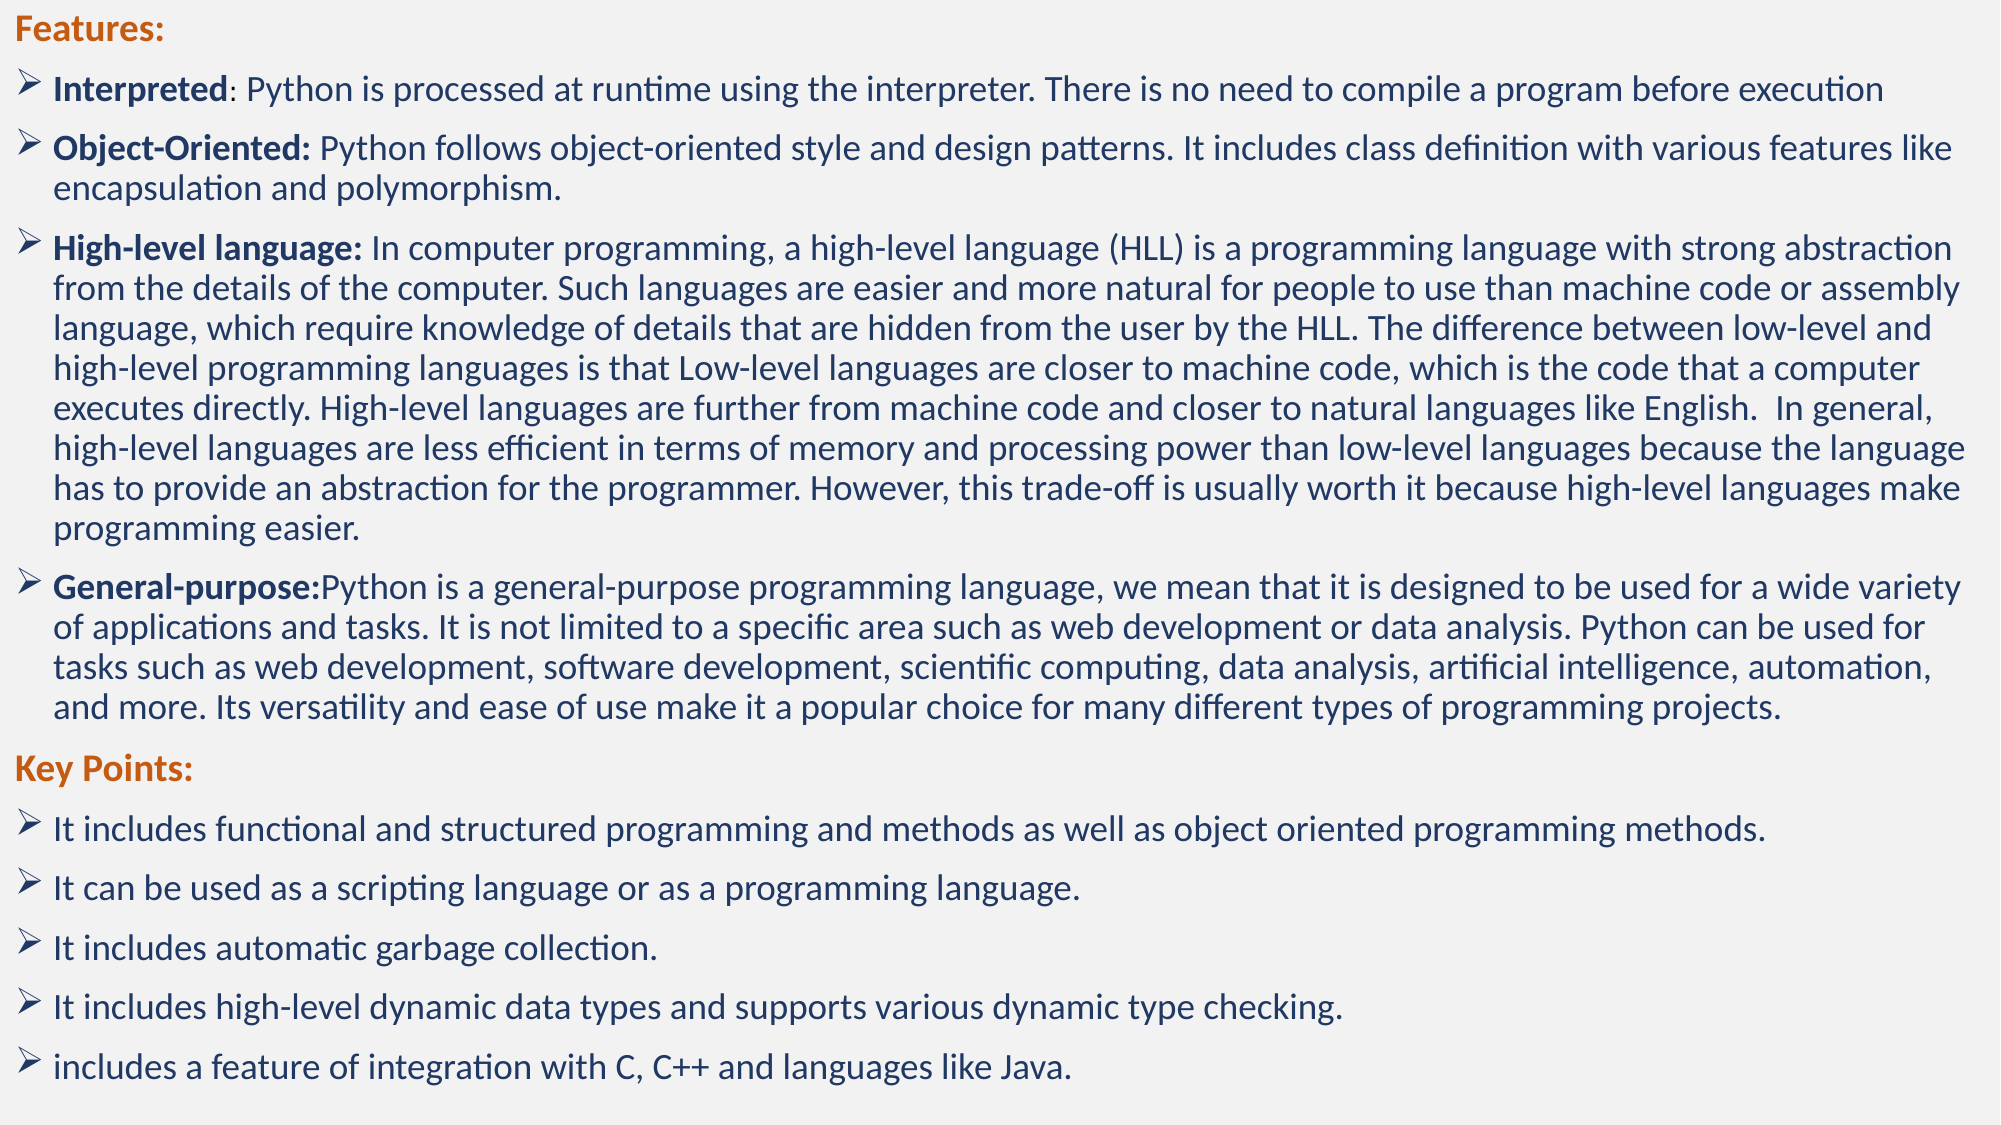

Features:
Interpreted: Python is processed at runtime using the interpreter. There is no need to compile a program before execution
Object-Oriented: Python follows object-oriented style and design patterns. It includes class definition with various features like encapsulation and polymorphism.
High-level language: In computer programming, a high-level language (HLL) is a programming language with strong abstraction from the details of the computer. Such languages are easier and more natural for people to use than machine code or assembly language, which require knowledge of details that are hidden from the user by the HLL. The difference between low-level and high-level programming languages is that Low-level languages are closer to machine code, which is the code that a computer executes directly. High-level languages are further from machine code and closer to natural languages like English.  In general, high-level languages are less efficient in terms of memory and processing power than low-level languages because the language has to provide an abstraction for the programmer. However, this trade-off is usually worth it because high-level languages make programming easier.
General-purpose:Python is a general-purpose programming language, we mean that it is designed to be used for a wide variety of applications and tasks. It is not limited to a specific area such as web development or data analysis. Python can be used for tasks such as web development, software development, scientific computing, data analysis, artificial intelligence, automation, and more. Its versatility and ease of use make it a popular choice for many different types of programming projects.
Key Points:
It includes functional and structured programming and methods as well as object oriented programming methods.
It can be used as a scripting language or as a programming language.
It includes automatic garbage collection.
It includes high-level dynamic data types and supports various dynamic type checking.
includes a feature of integration with C, C++ and languages like Java.